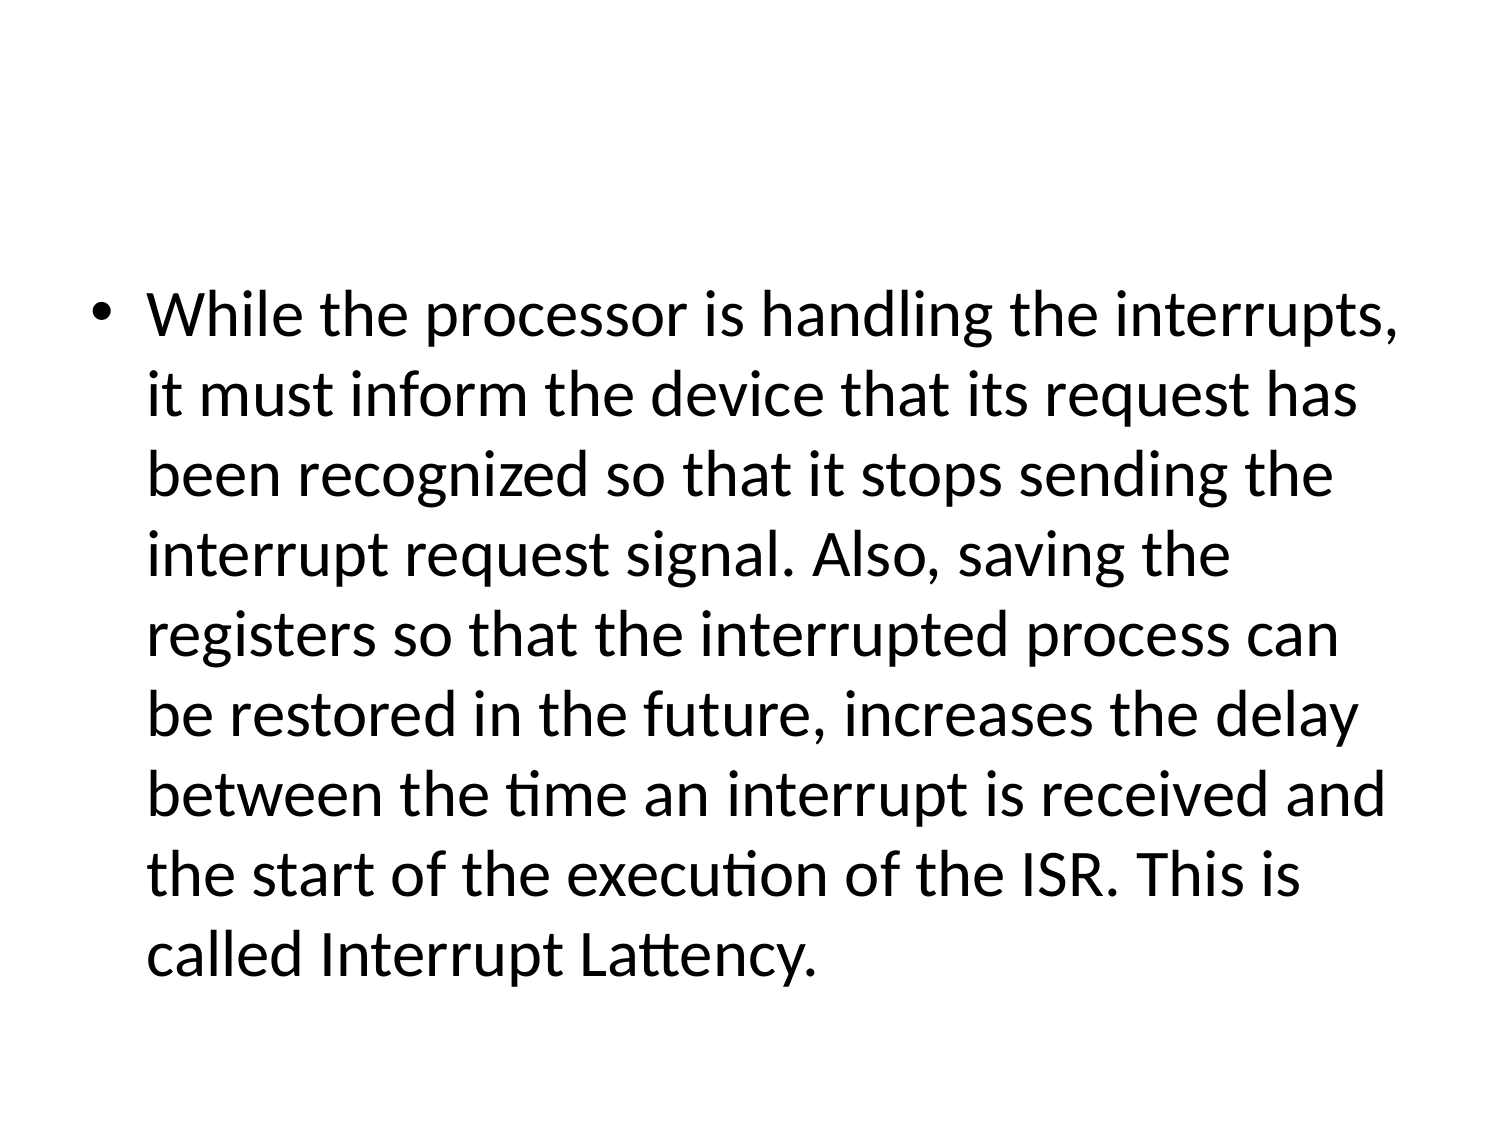

#
While the processor is handling the interrupts, it must inform the device that its request has been recognized so that it stops sending the interrupt request signal. Also, saving the registers so that the interrupted process can be restored in the future, increases the delay between the time an interrupt is received and the start of the execution of the ISR. This is called Interrupt Lattency.